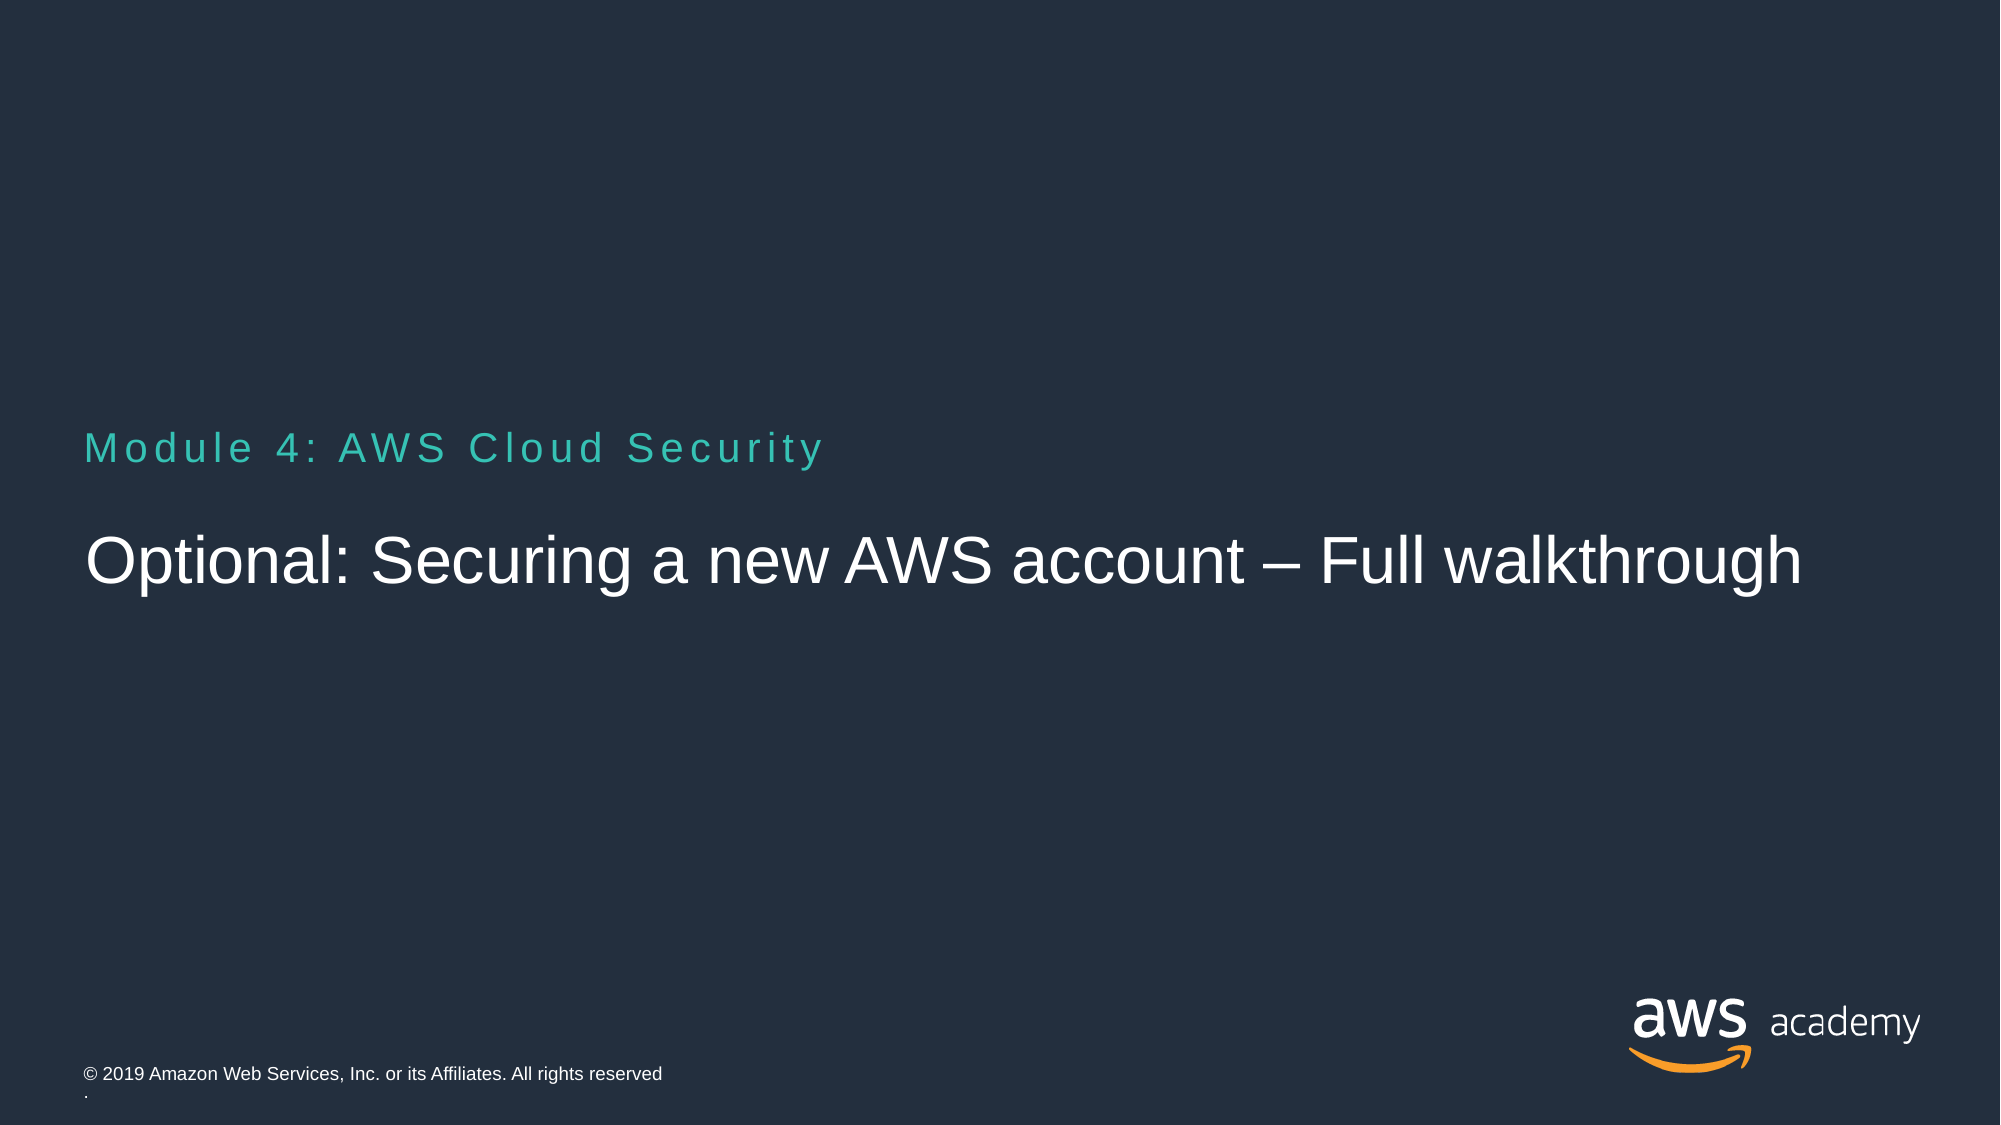

Module 4: AWS Cloud Security

# Optional: Securing a new AWS account – Full walkthrough
© 2019 Amazon Web Services, Inc. or its Affiliates. All rights reserved.